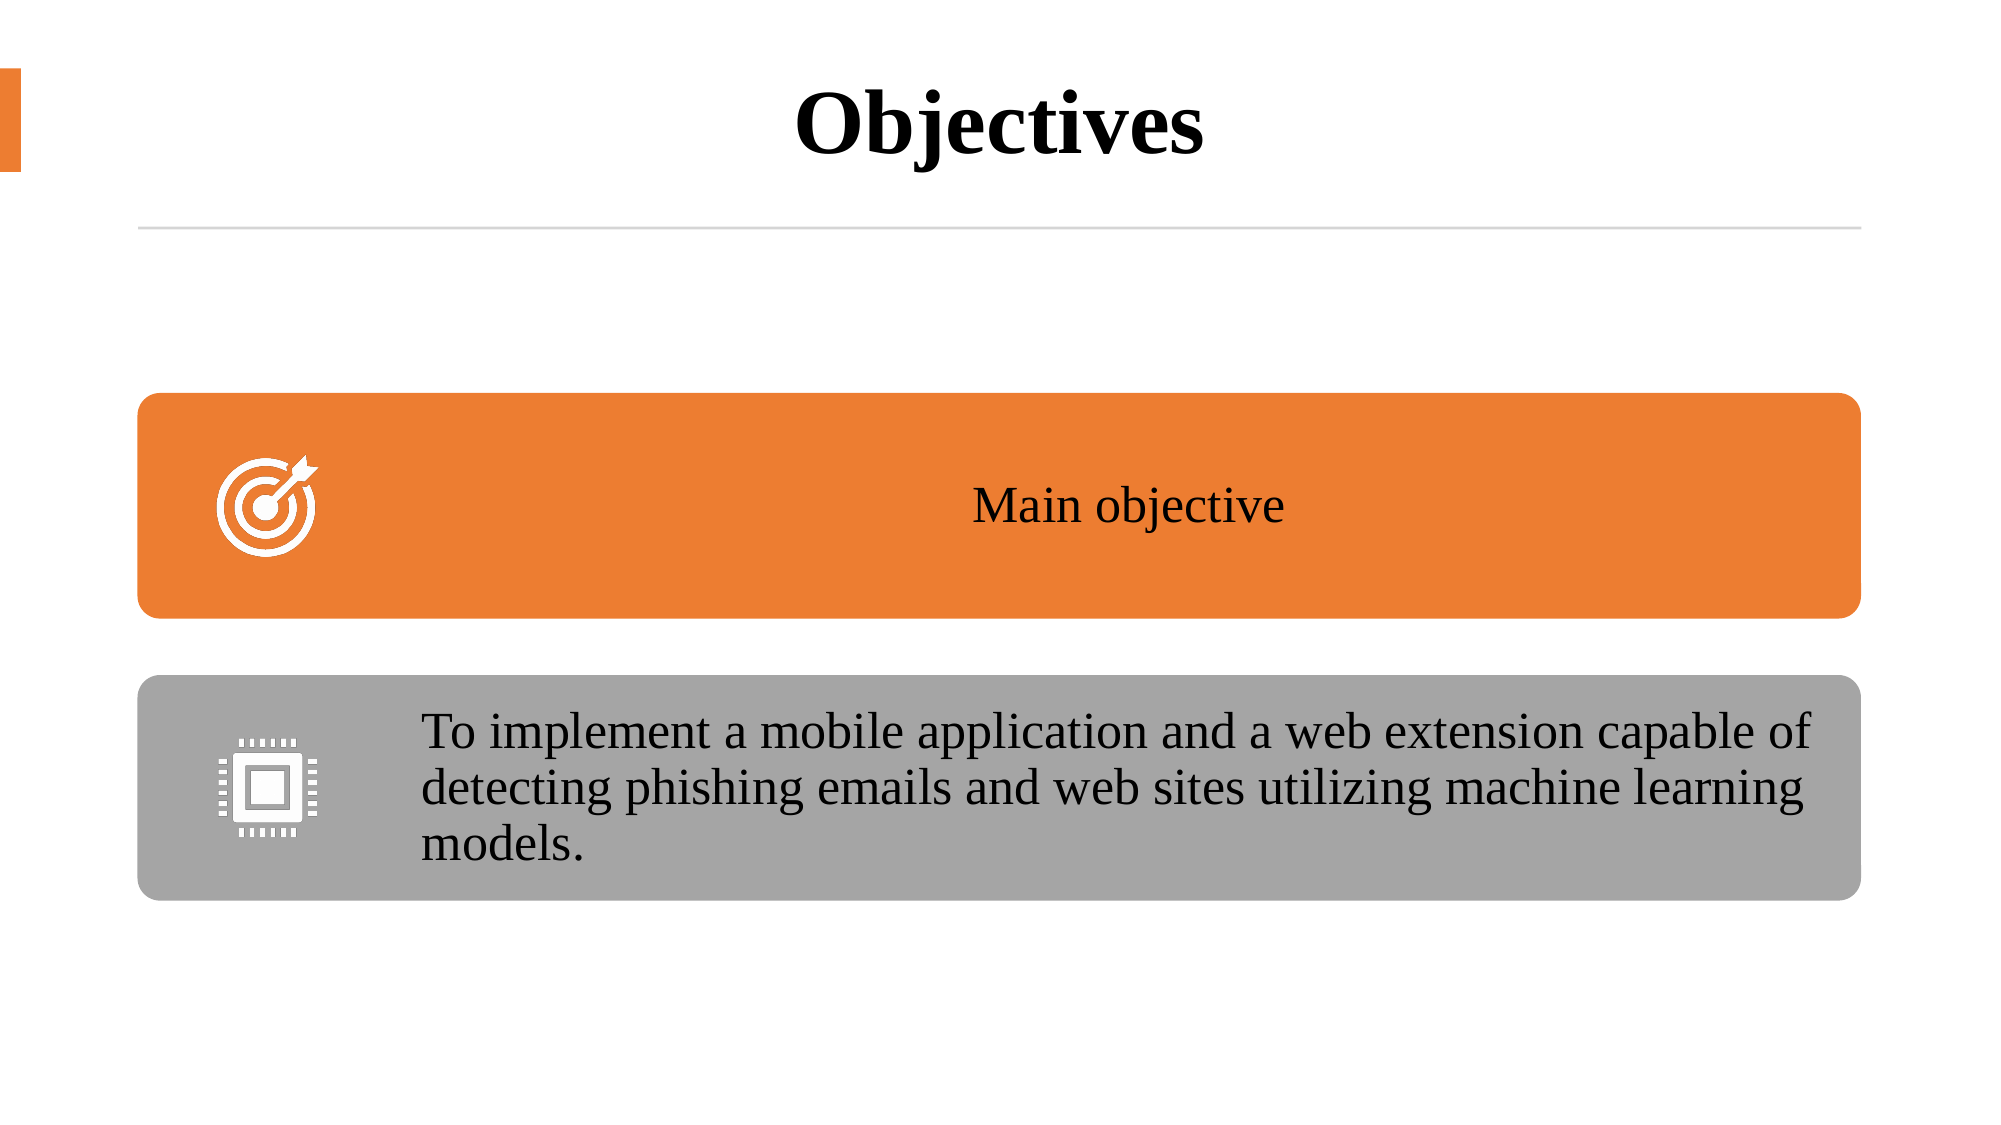

# Objectives

Main objective
To implement a mobile application and a web extension capable of  detecting phishing emails and web sites utilizing machine learning models.